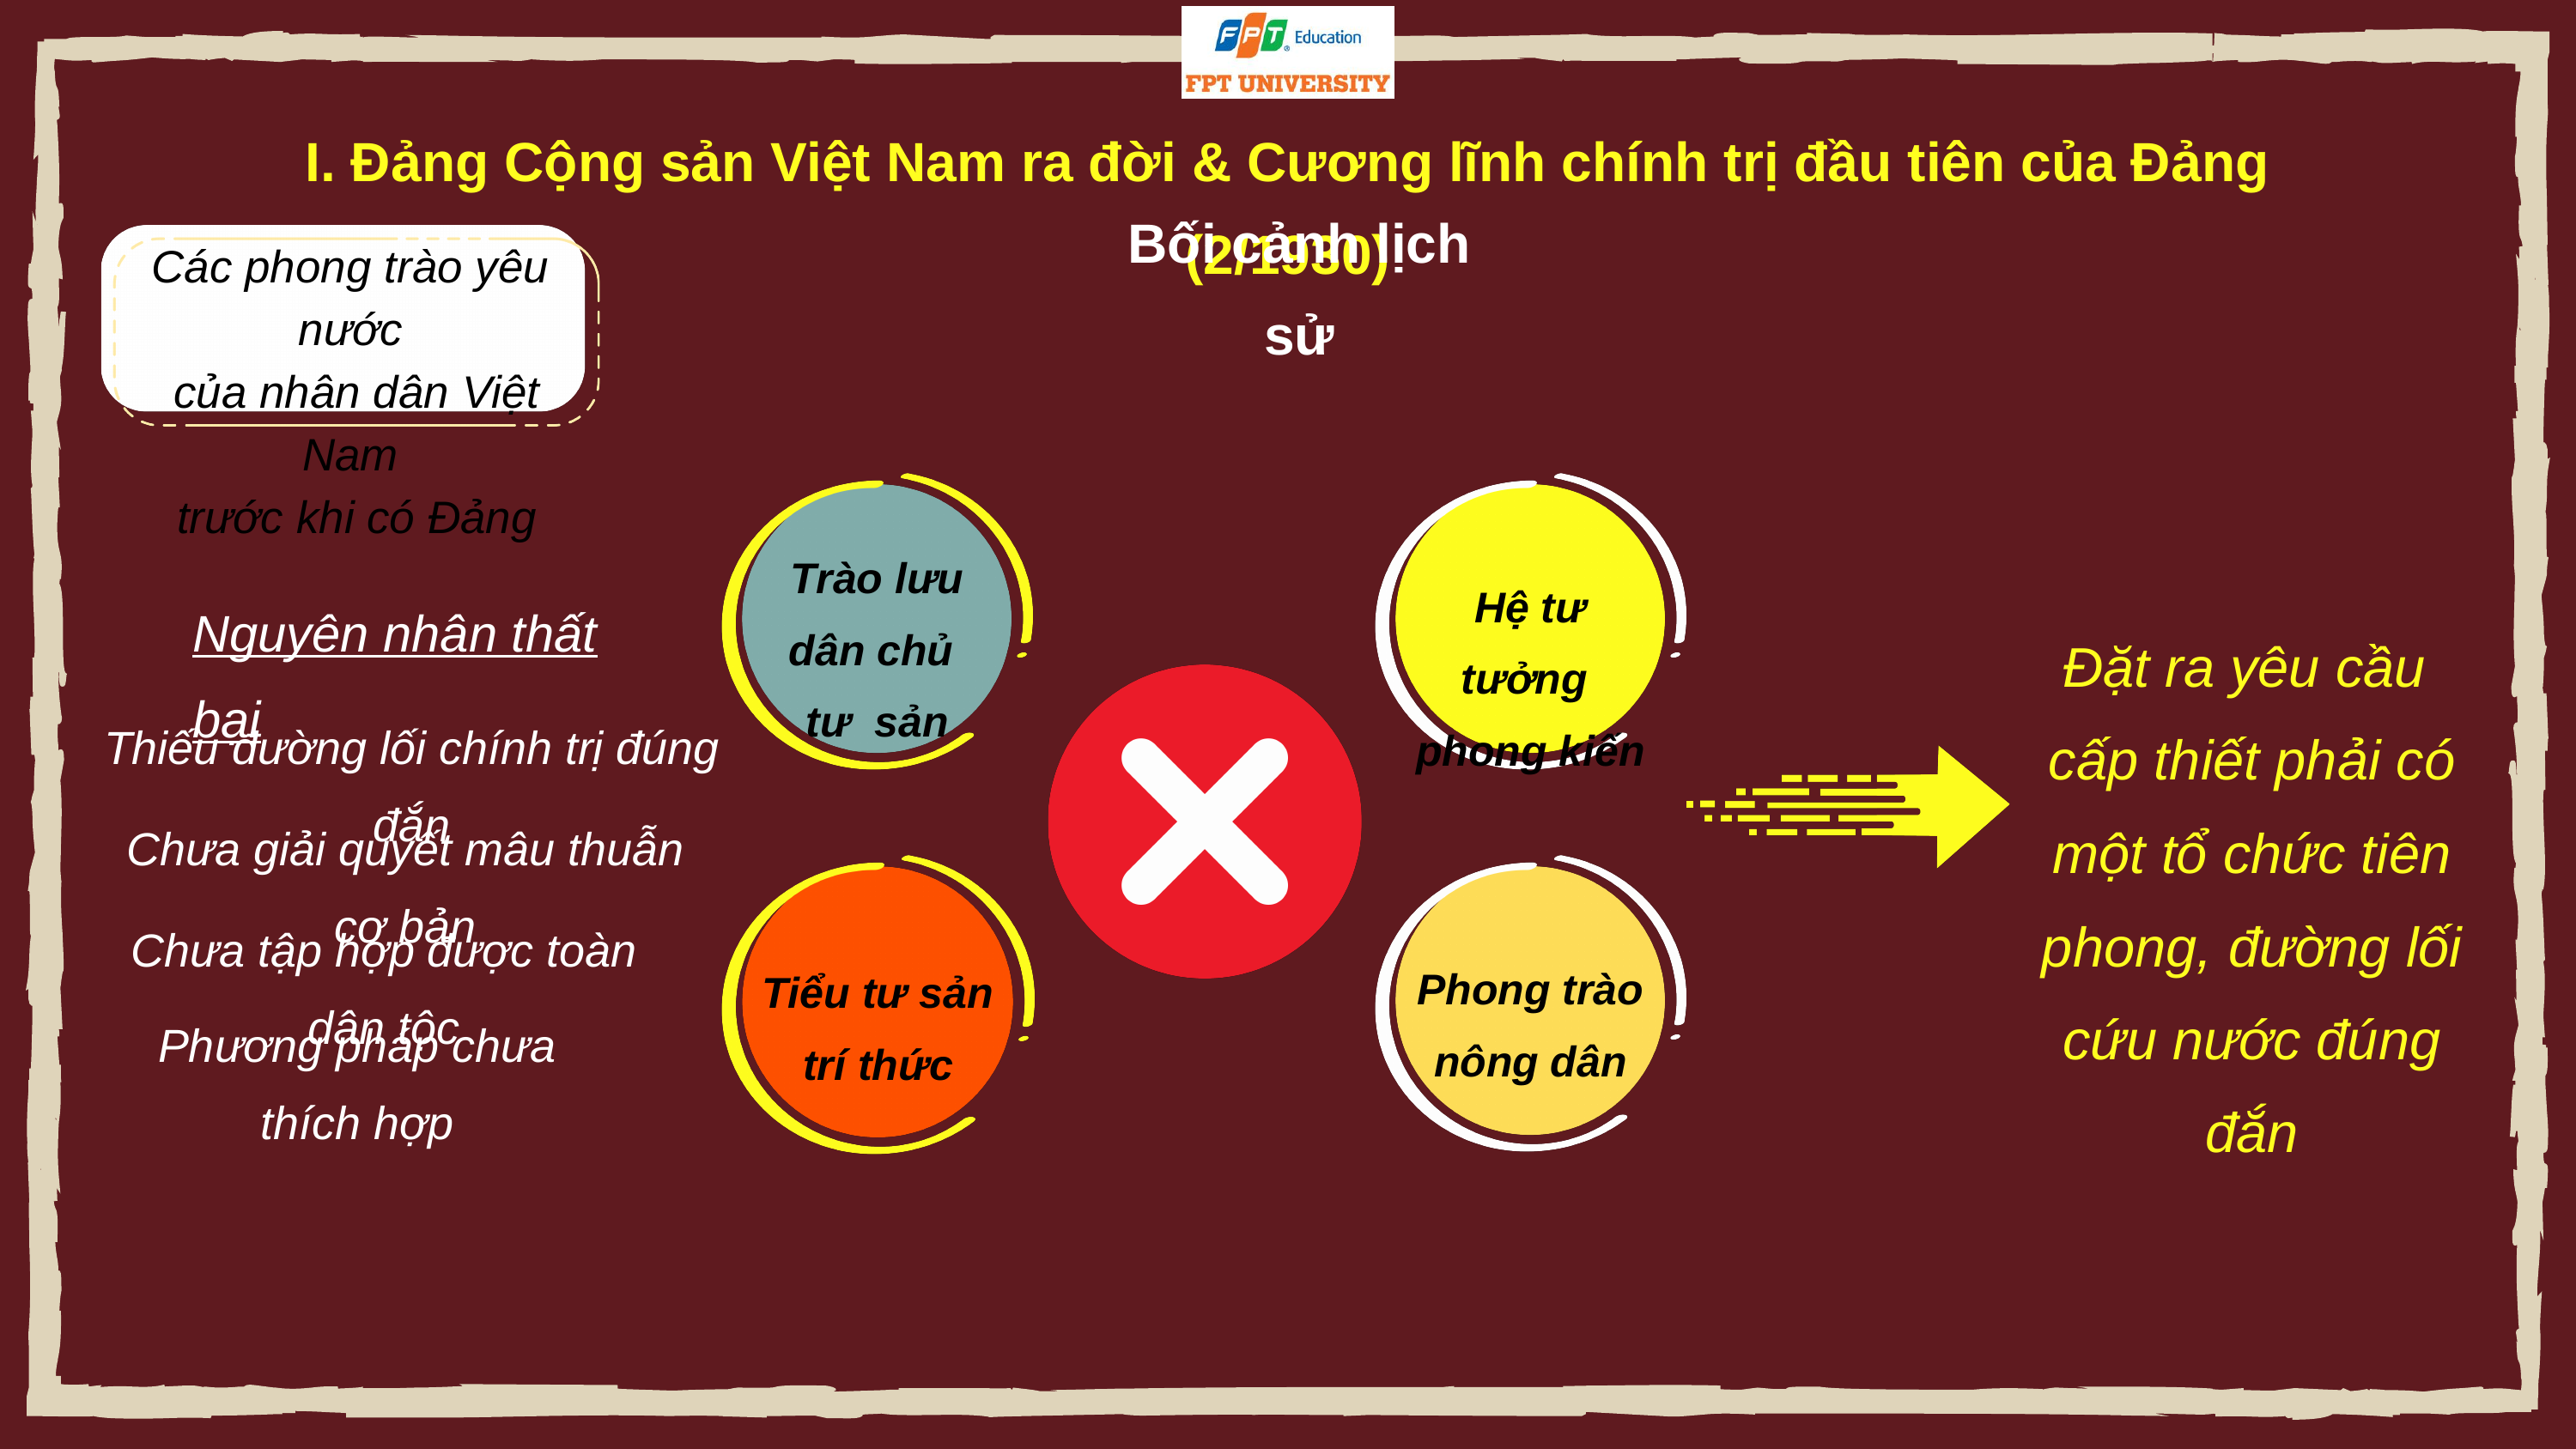

I. Đảng Cộng sản Việt Nam ra đời & Cương lĩnh chính trị đầu tiên của Đảng (2/1930)
Bối cảnh lịch sử

Các phong trào yêu nước
 của nhân dân Việt Nam
 trước khi có Đảng

Trào lưu dân chủ
tư  sản

Hệ tư tưởng
phong kiến
Nguyên nhân thất bại
Đặt ra yêu cầu
cấp thiết phải có một tổ chức tiên phong, đường lối cứu nước đúng đắn

Thiếu đường lối chính trị đúng đắn

Chưa giải quyết mâu thuẫn cơ bản

Tiểu tư sản
trí thức

Phong trào nông dân
Chưa tập hợp được toàn dân tộc
Phương pháp chưa thích hợp